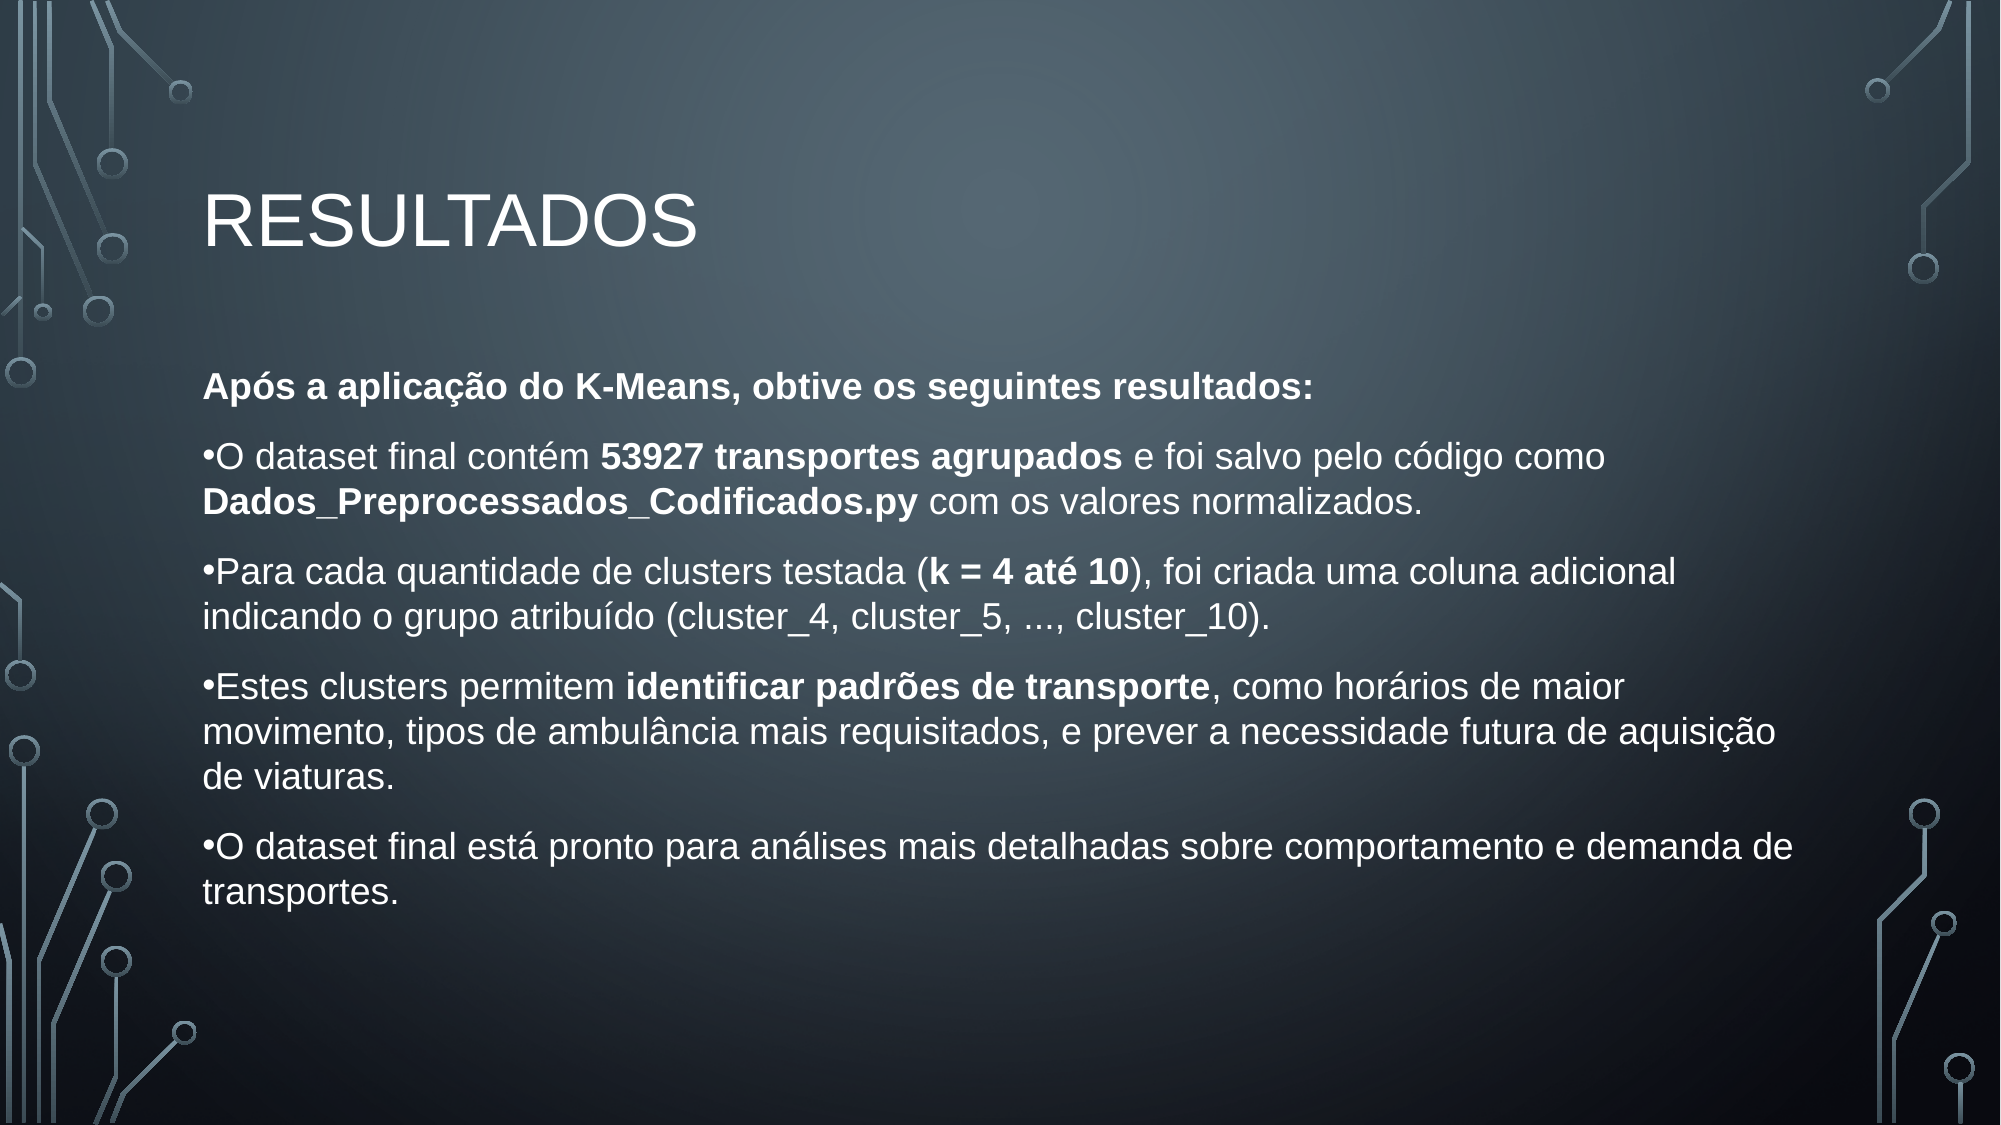

# RESULTADOS
Após a aplicação do K-Means, obtive os seguintes resultados:
O dataset final contém 53927 transportes agrupados e foi salvo pelo código como Dados_Preprocessados_Codificados.py com os valores normalizados.
Para cada quantidade de clusters testada (k = 4 até 10), foi criada uma coluna adicional indicando o grupo atribuído (cluster_4, cluster_5, ..., cluster_10).
Estes clusters permitem identificar padrões de transporte, como horários de maior movimento, tipos de ambulância mais requisitados, e prever a necessidade futura de aquisição de viaturas.
O dataset final está pronto para análises mais detalhadas sobre comportamento e demanda de transportes.